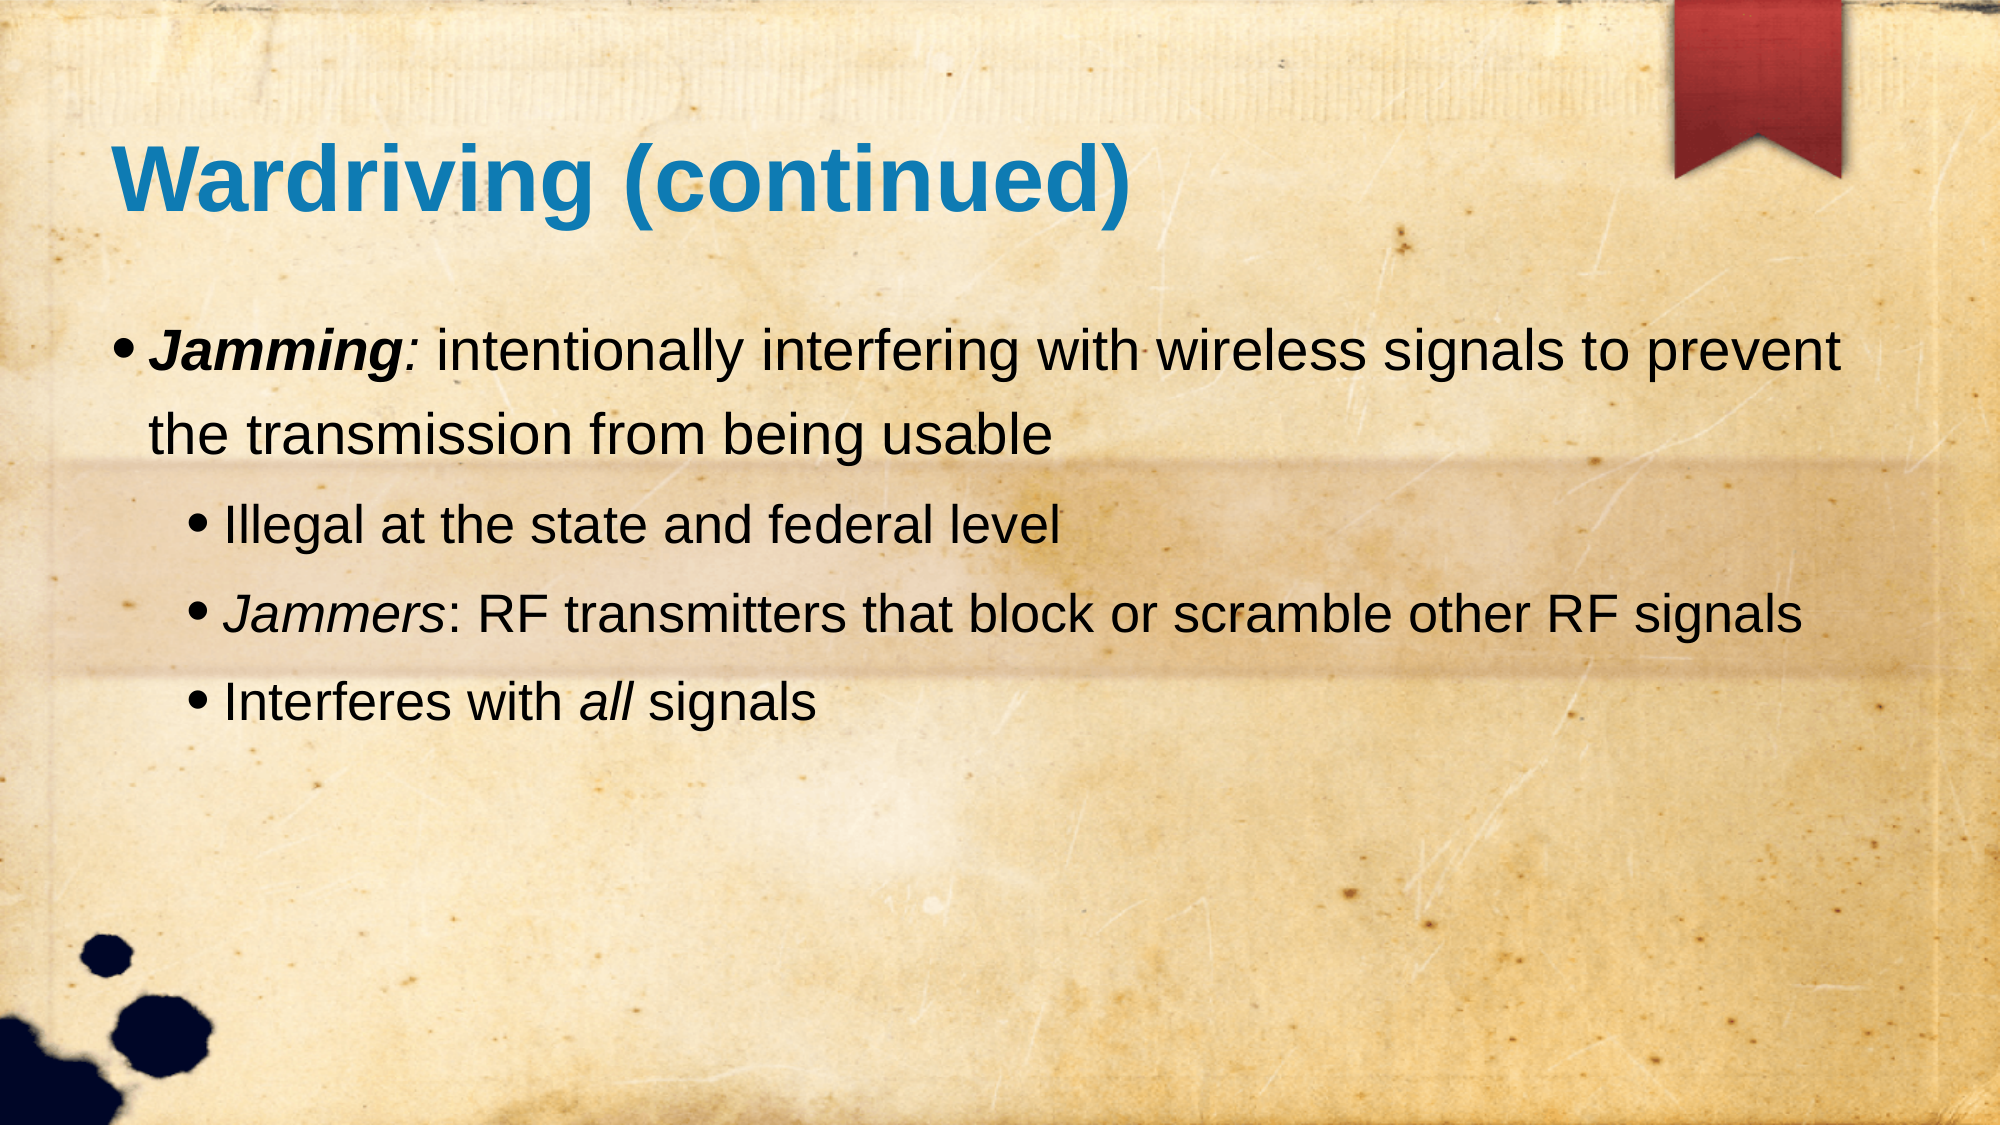

Wardriving (continued)
Jamming: intentionally interfering with wireless signals to prevent the transmission from being usable
Illegal at the state and federal level
Jammers: RF transmitters that block or scramble other RF signals
Interferes with all signals